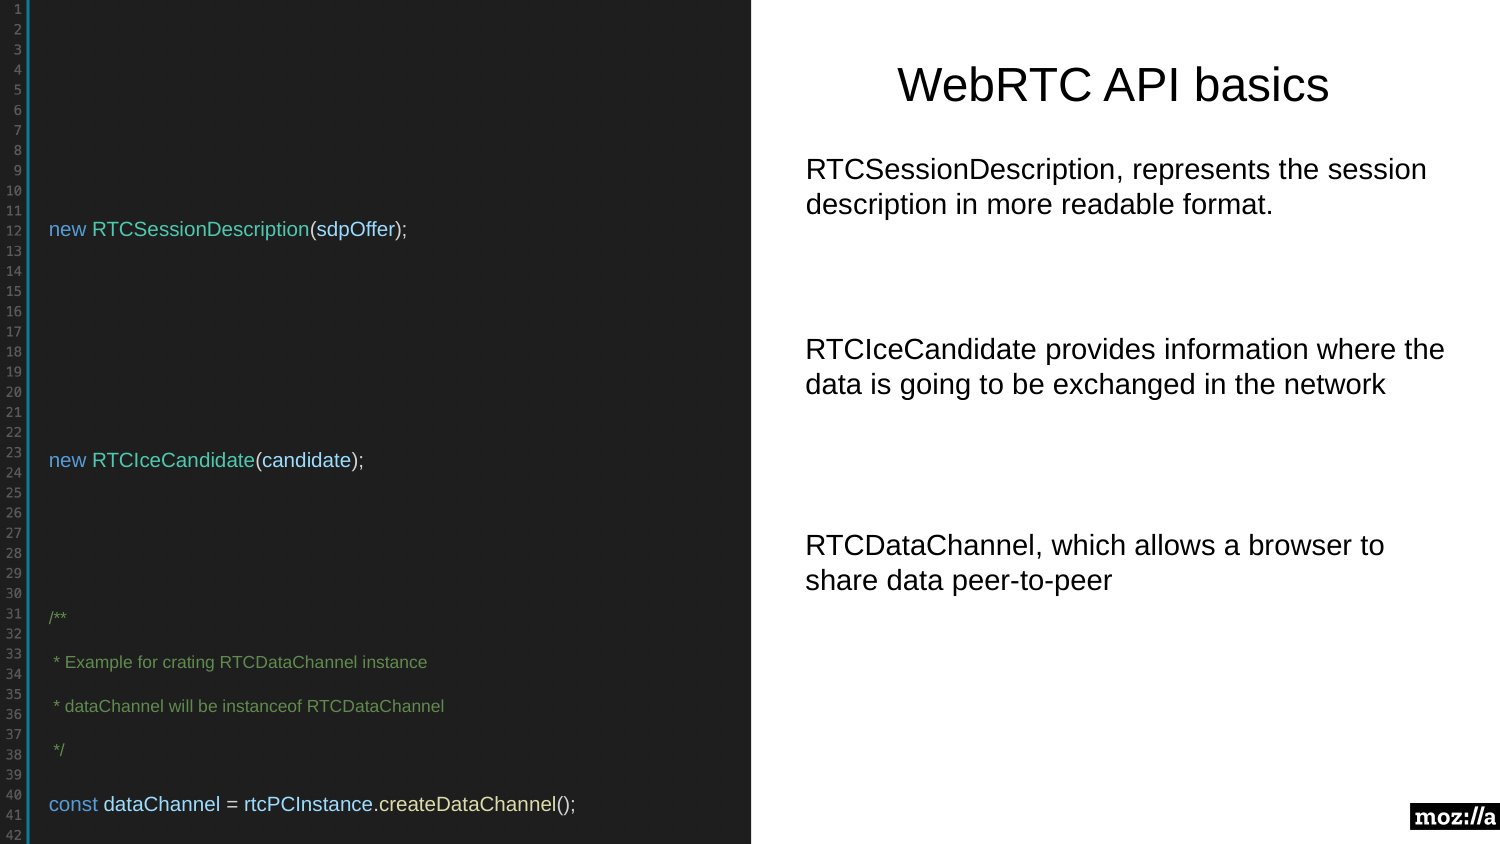

new RTCSessionDescription(sdpOffer);

new RTCIceCandidate(candidate);

/**
 * Example for crating RTCDataChannel instance
 * dataChannel will be instanceof RTCDataChannel
 */
const dataChannel = rtcPCInstance.createDataChannel();
WebRTC API basics
RTCSessionDescription, represents the session description in more readable format.
RTCIceCandidate provides information where the data is going to be exchanged in the network
RTCDataChannel, which allows a browser to share data peer-to-peer